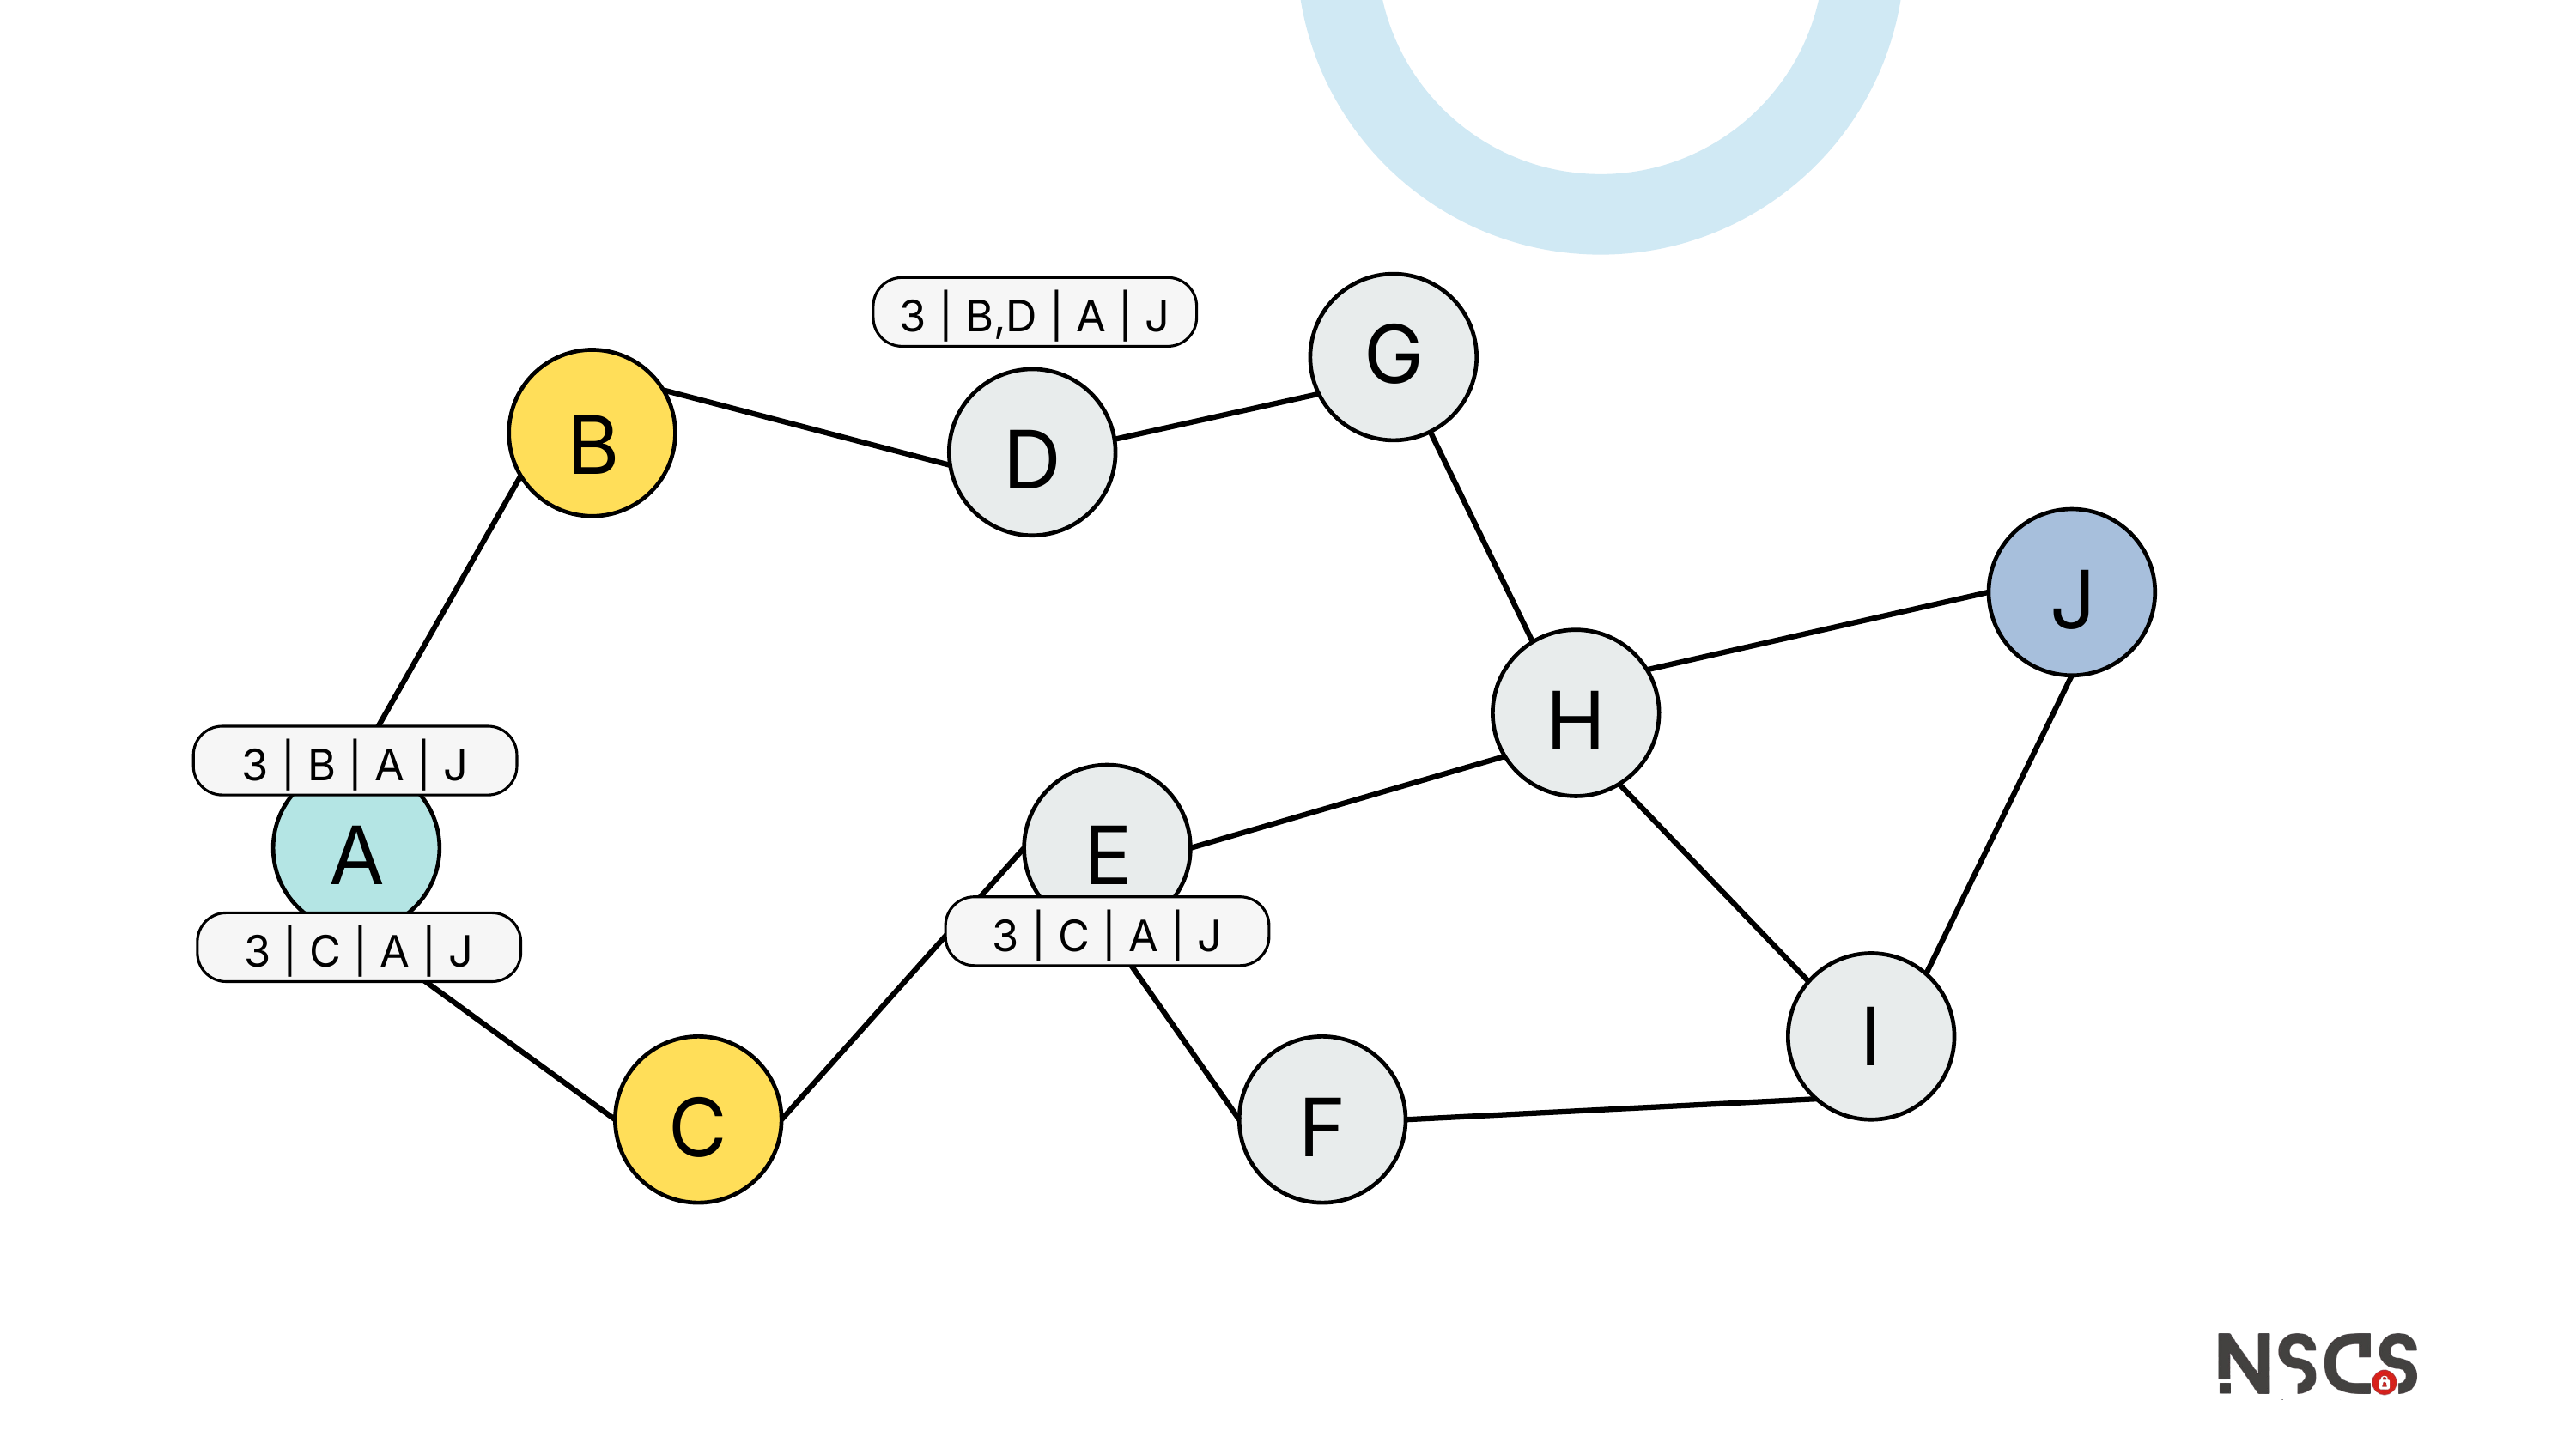

3 | B,D | A | J
G

B

D

J

H

3 | B | A | J

A
E

3 | C | A | J

3 | C | A | J

I

C
F